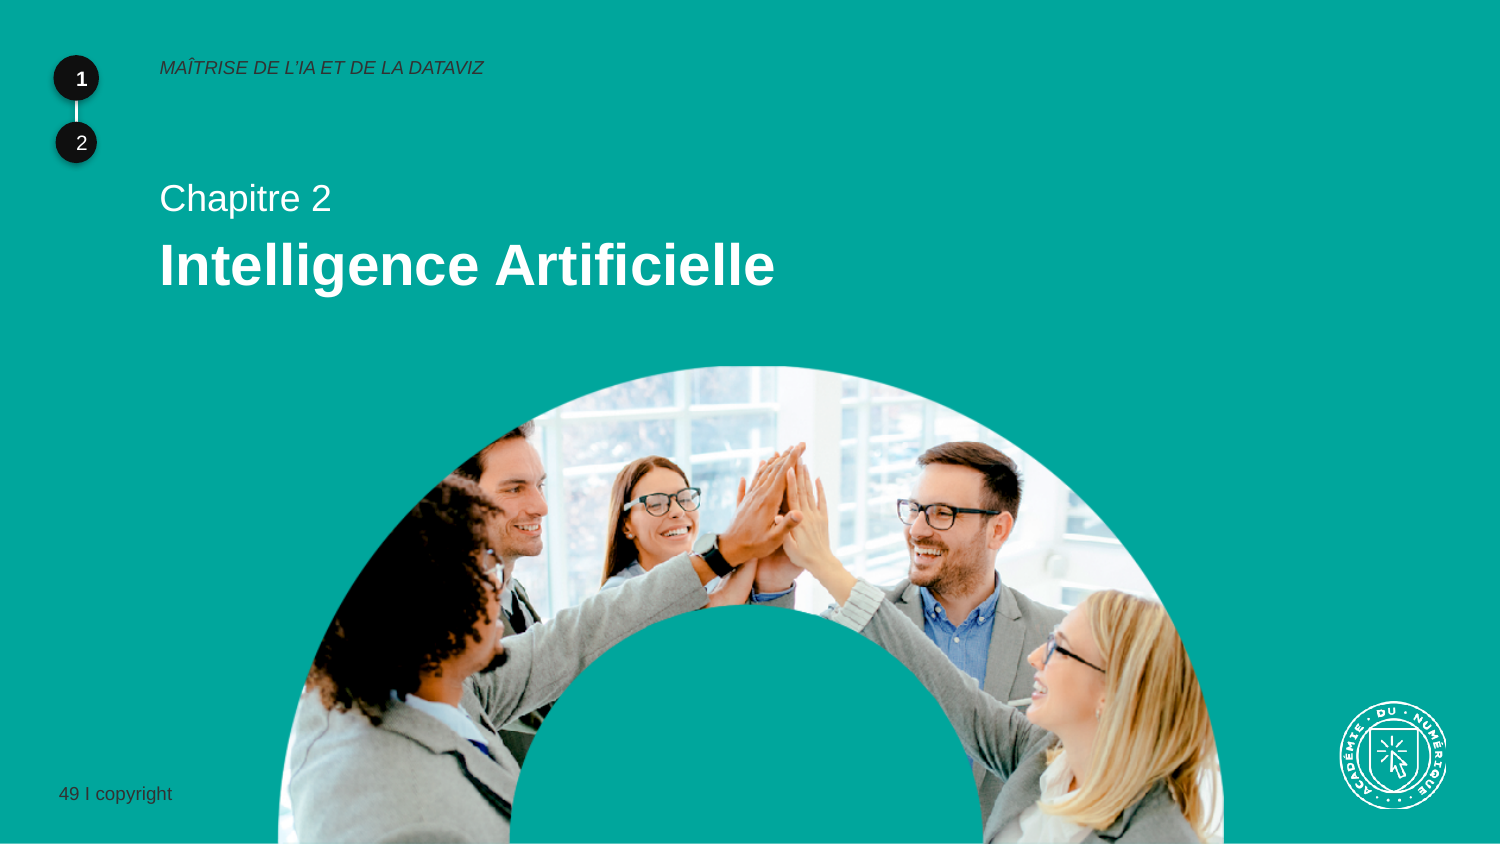

MAÎTRISE DE L’IA ET DE LA DATAVIZ
1
2
Chapitre 2
Intelligence Artificielle